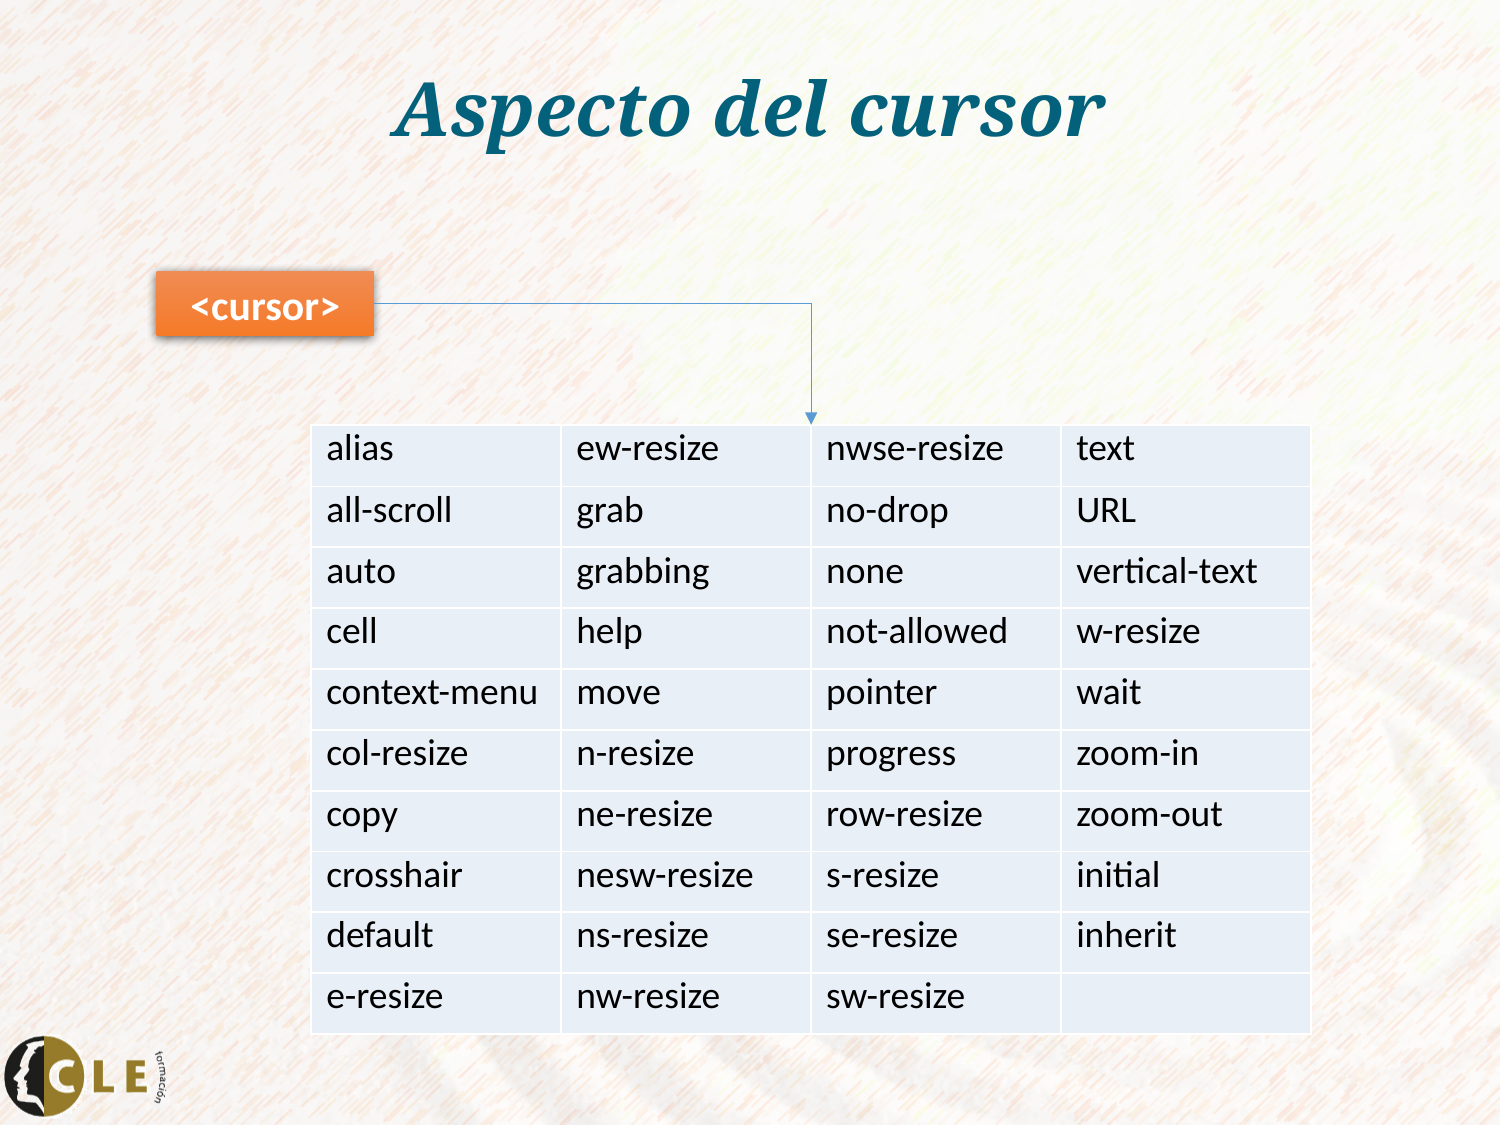

# Aspecto del cursor
<cursor>
| alias | ew-resize | nwse-resize | text |
| --- | --- | --- | --- |
| all-scroll | grab | no-drop | URL |
| auto | grabbing | none | vertical-text |
| cell | help | not-allowed | w-resize |
| context-menu | move | pointer | wait |
| col-resize | n-resize | progress | zoom-in |
| copy | ne-resize | row-resize | zoom-out |
| crosshair | nesw-resize | s-resize | initial |
| default | ns-resize | se-resize | inherit |
| e-resize | nw-resize | sw-resize |  |